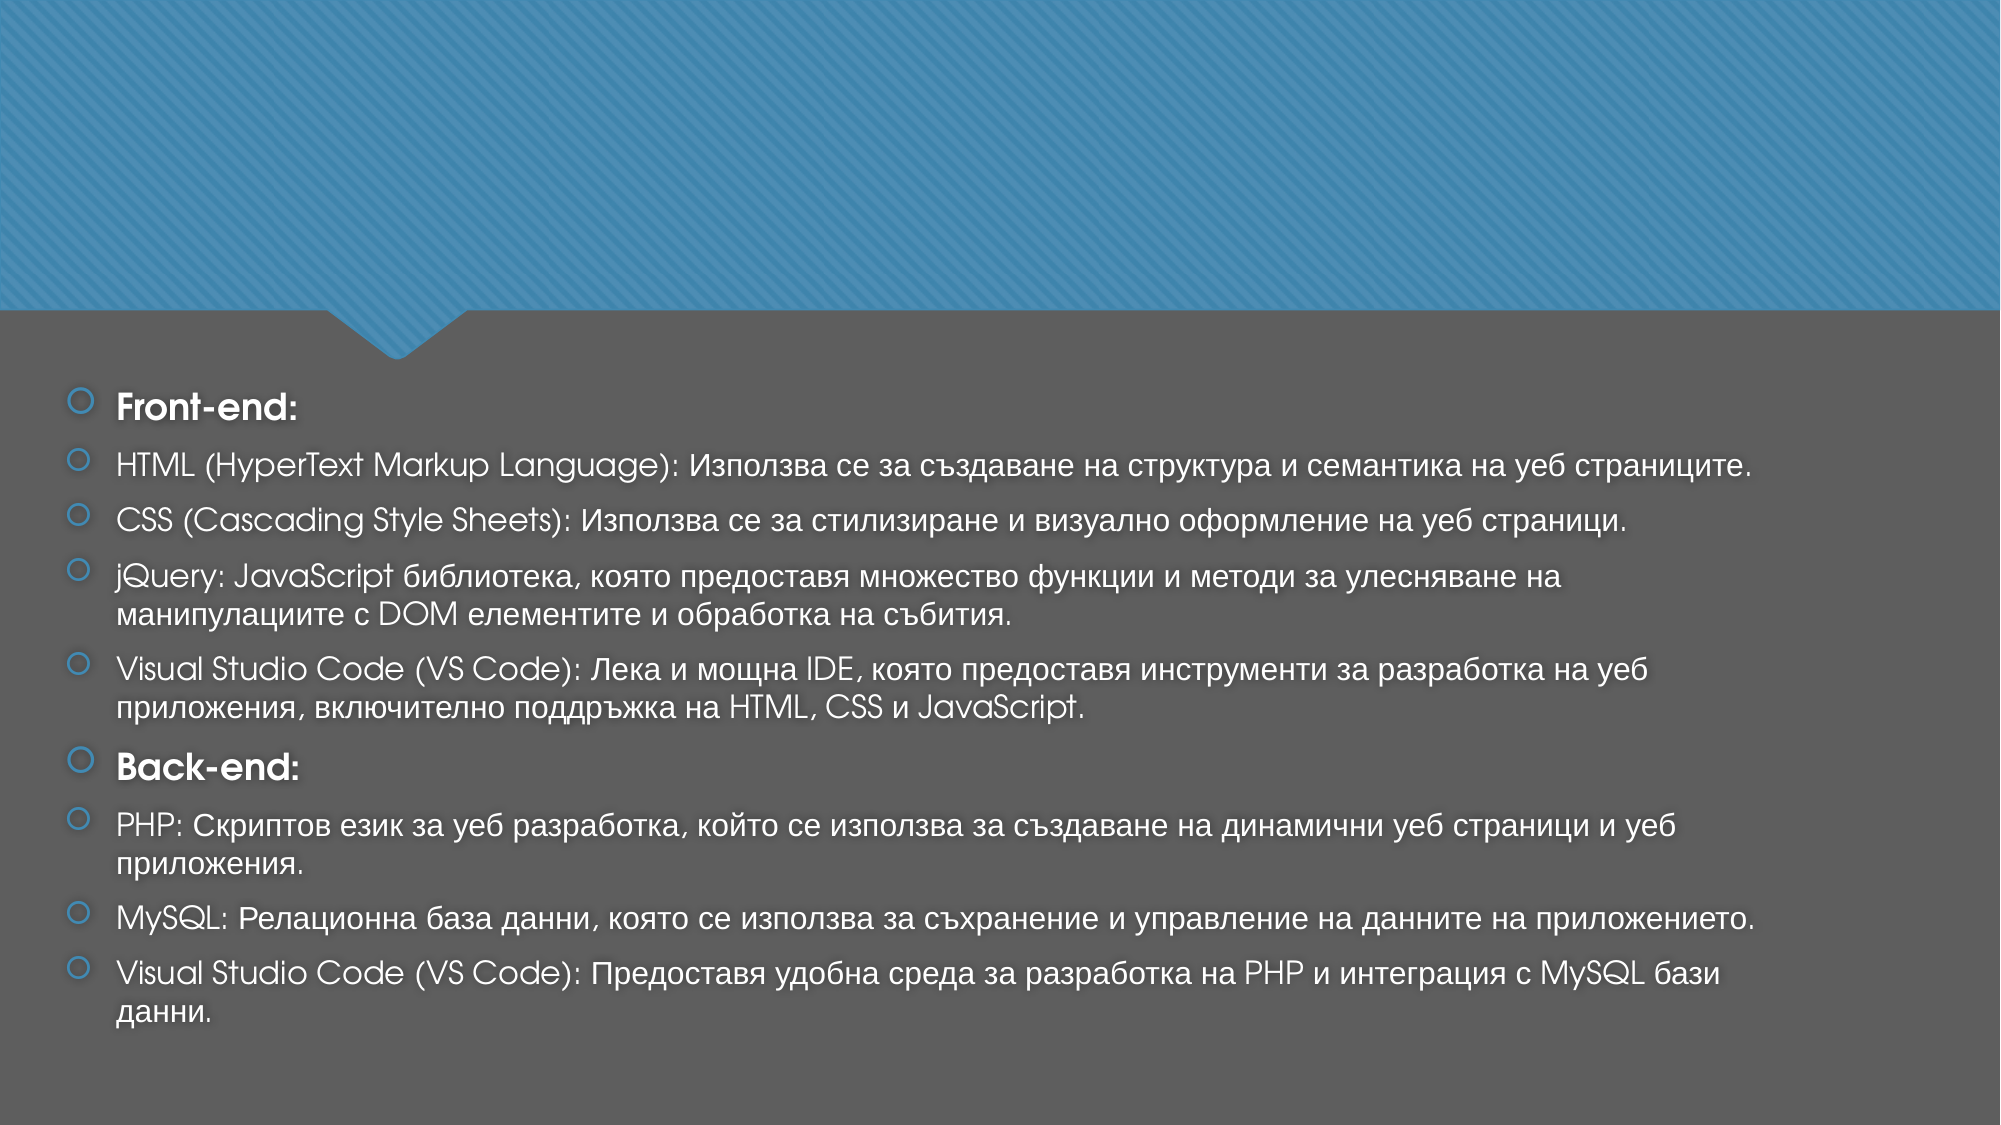

#
Front-end:
HTML (HyperText Markup Language): Използва се за създаване на структура и семантика на уеб страниците.
CSS (Cascading Style Sheets): Използва се за стилизиране и визуално оформление на уеб страници.
jQuery: JavaScript библиотека, която предоставя множество функции и методи за улесняване на манипулациите с DOM елементите и обработка на събития.
Visual Studio Code (VS Code): Лека и мощна IDE, която предоставя инструменти за разработка на уеб приложения, включително поддръжка на HTML, CSS и JavaScript.
Back-end:
PHP: Скриптов език за уеб разработка, който се използва за създаване на динамични уеб страници и уеб приложения.
MySQL: Релационна база данни, която се използва за съхранение и управление на данните на приложението.
Visual Studio Code (VS Code): Предоставя удобна среда за разработка на PHP и интеграция с MySQL бази данни.